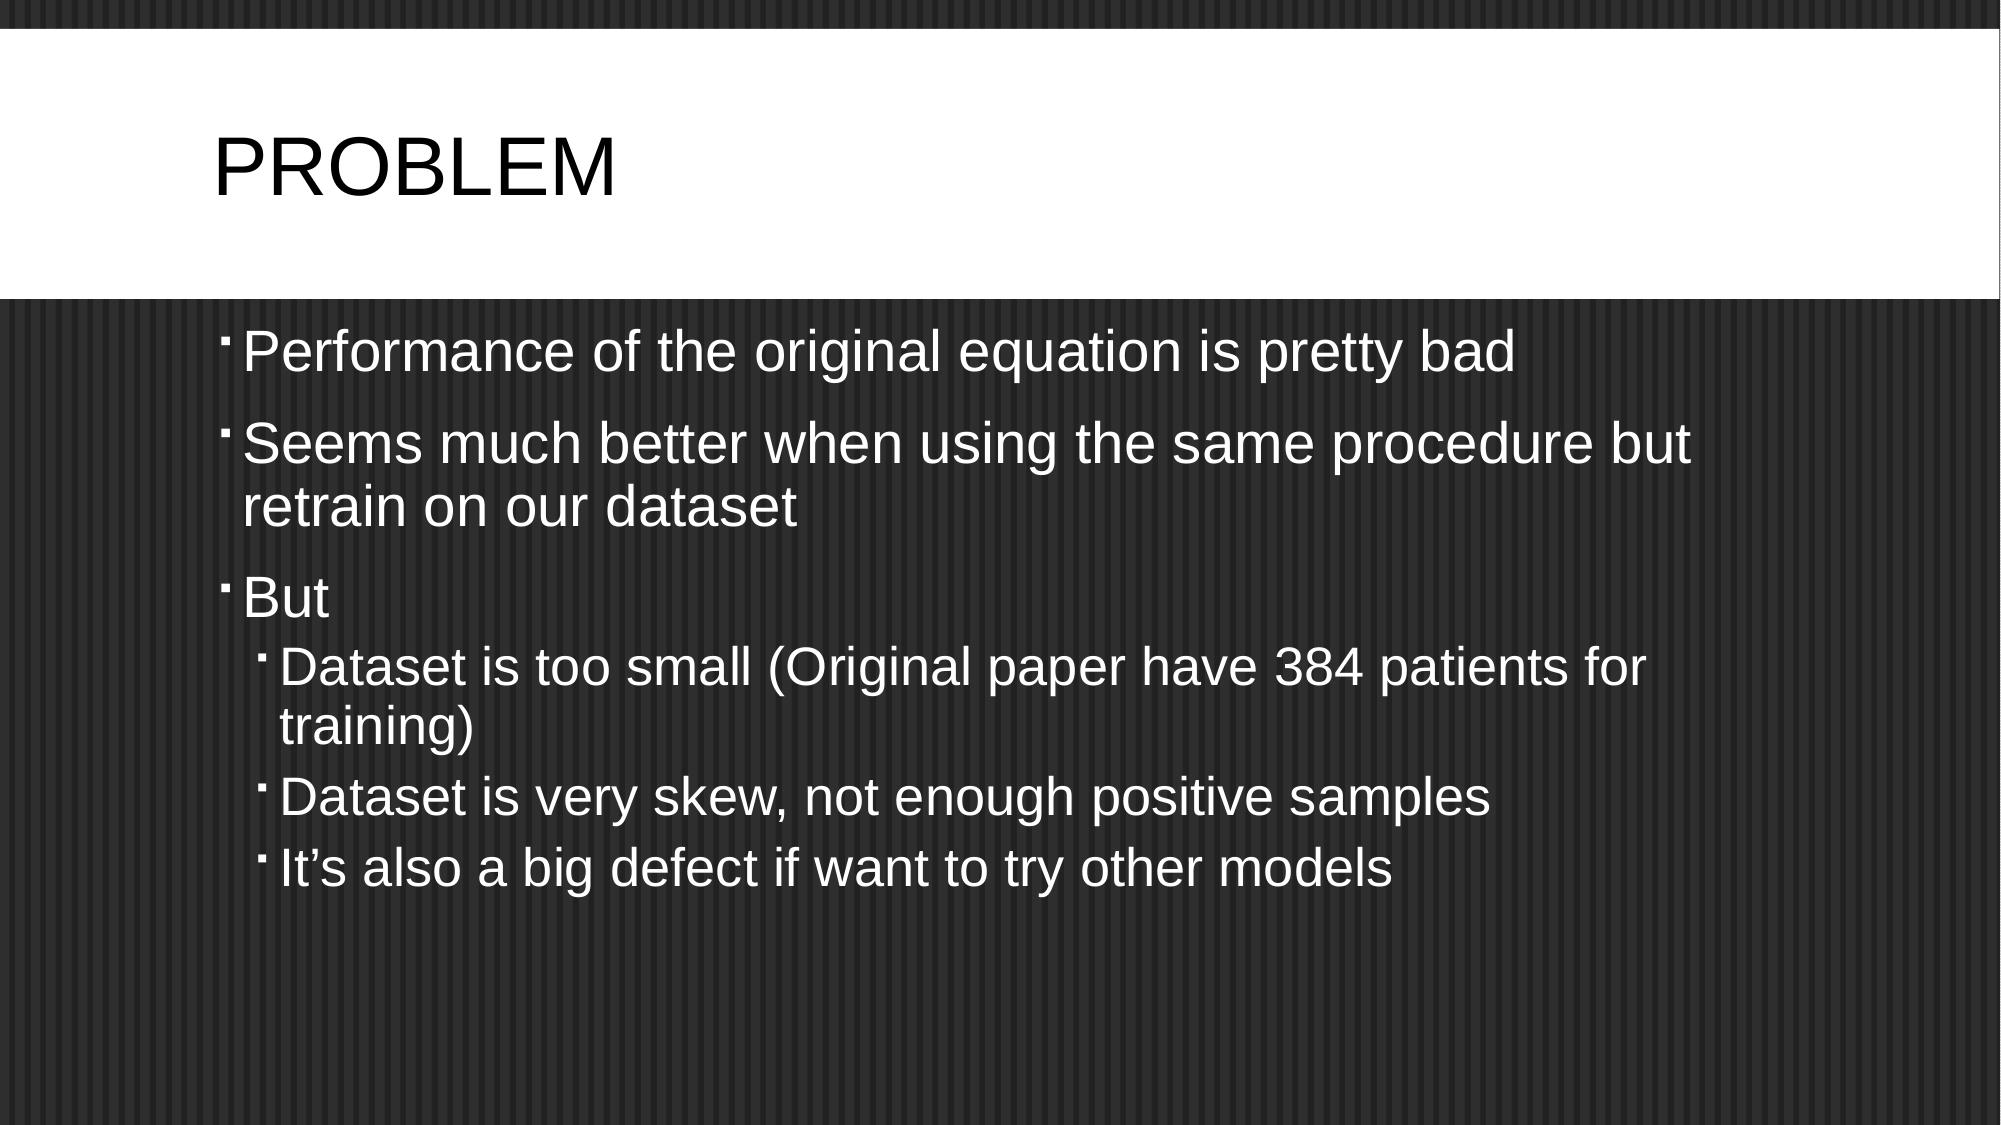

# Problem
Performance of the original equation is pretty bad
Seems much better when using the same procedure but retrain on our dataset
But
Dataset is too small (Original paper have 384 patients for training)
Dataset is very skew, not enough positive samples
It’s also a big defect if want to try other models